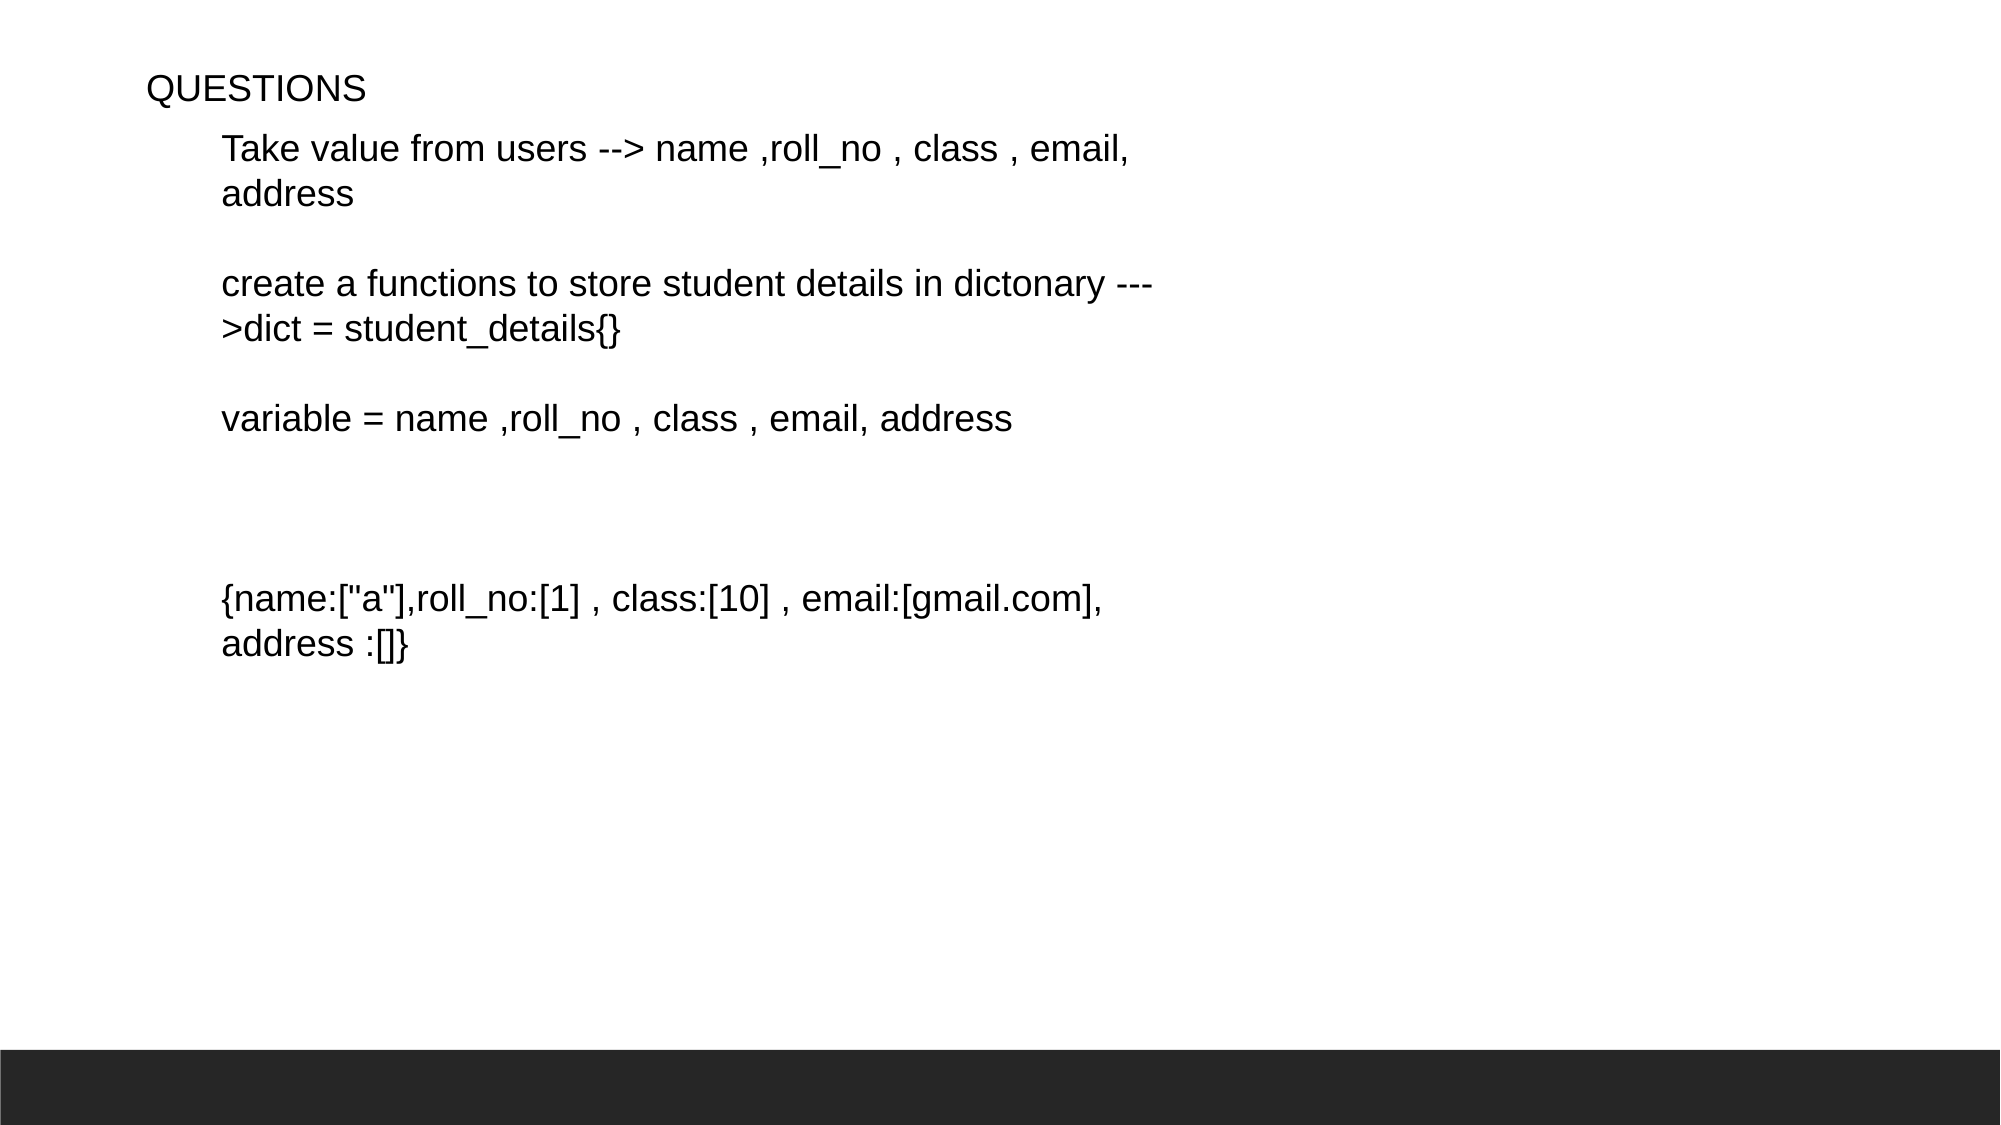

QUESTIONS
Take value from users --> name ,roll_no , class , email, address

create a functions to store student details in dictonary --->dict = student_details{}

variable = name ,roll_no , class , email, address

{name:["a"],roll_no:[1] , class:[10] , email:[gmail.com], address :[]}